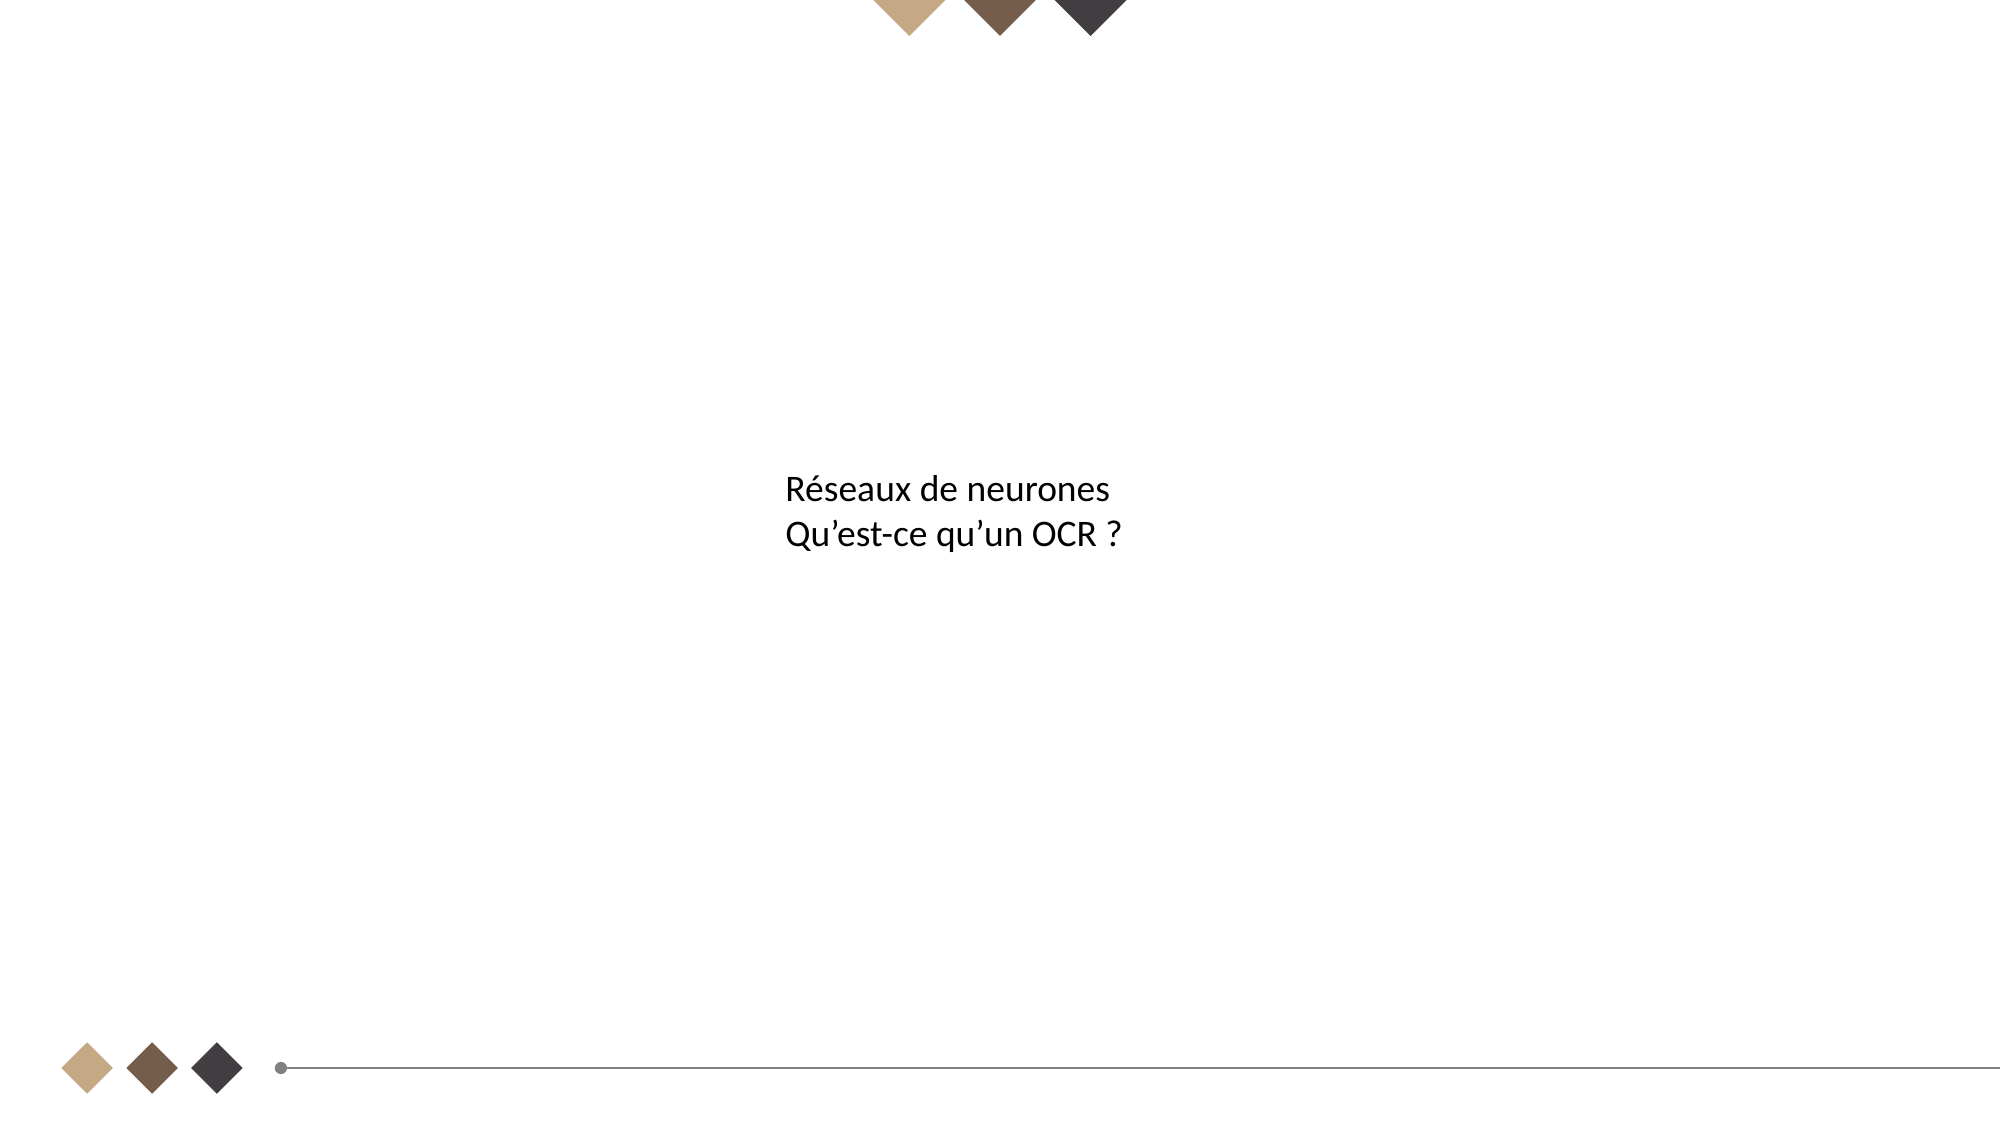

Réseaux de neurones
Qu’est-ce qu’un OCR ?